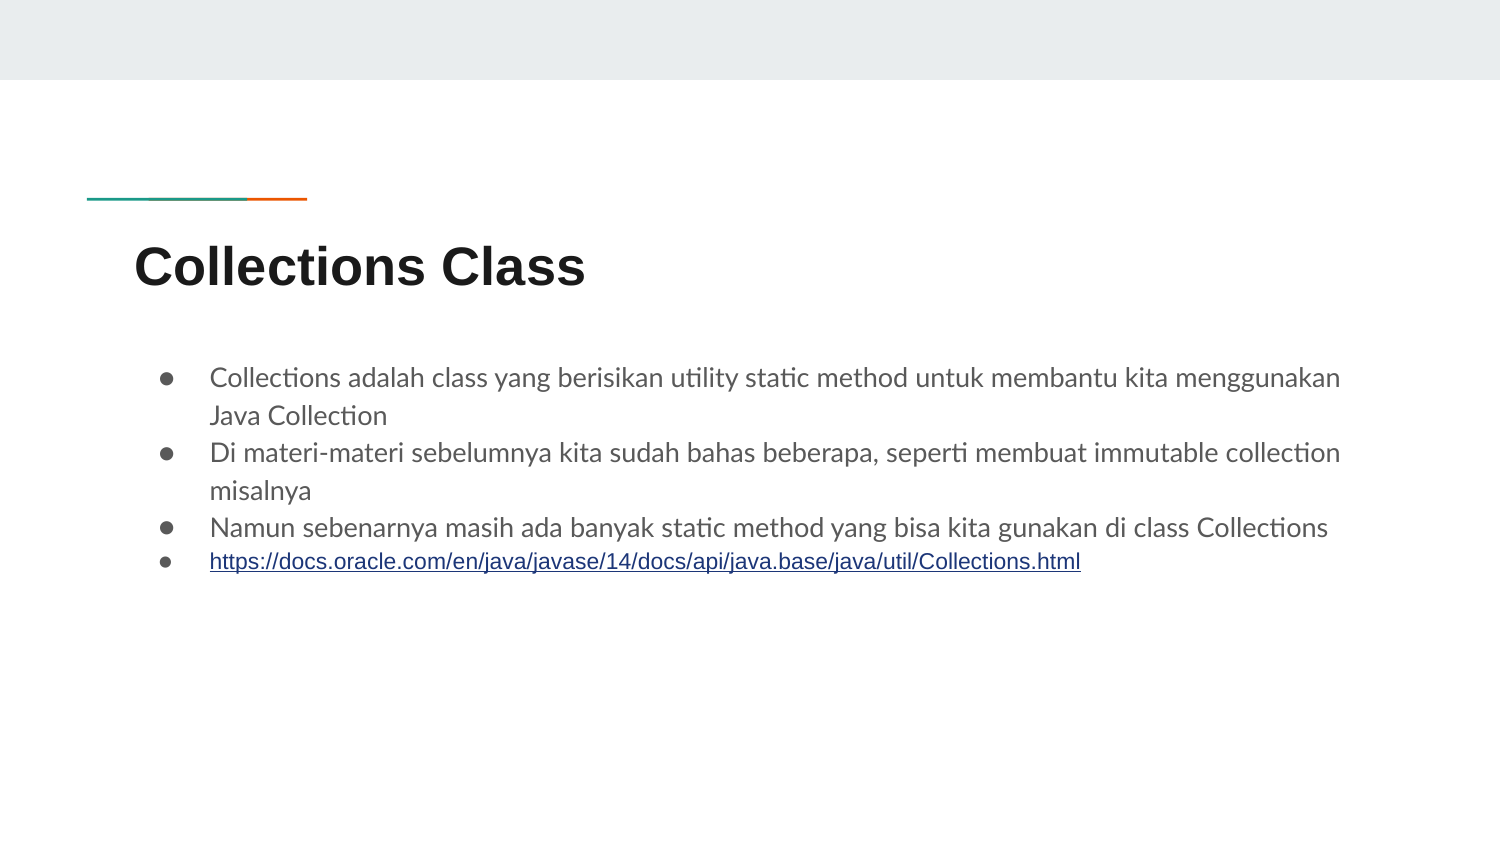

# Collections Class
Collections adalah class yang berisikan utility static method untuk membantu kita menggunakan Java Collection
Di materi-materi sebelumnya kita sudah bahas beberapa, seperti membuat immutable collection misalnya
Namun sebenarnya masih ada banyak static method yang bisa kita gunakan di class Collections
https://docs.oracle.com/en/java/javase/14/docs/api/java.base/java/util/Collections.html